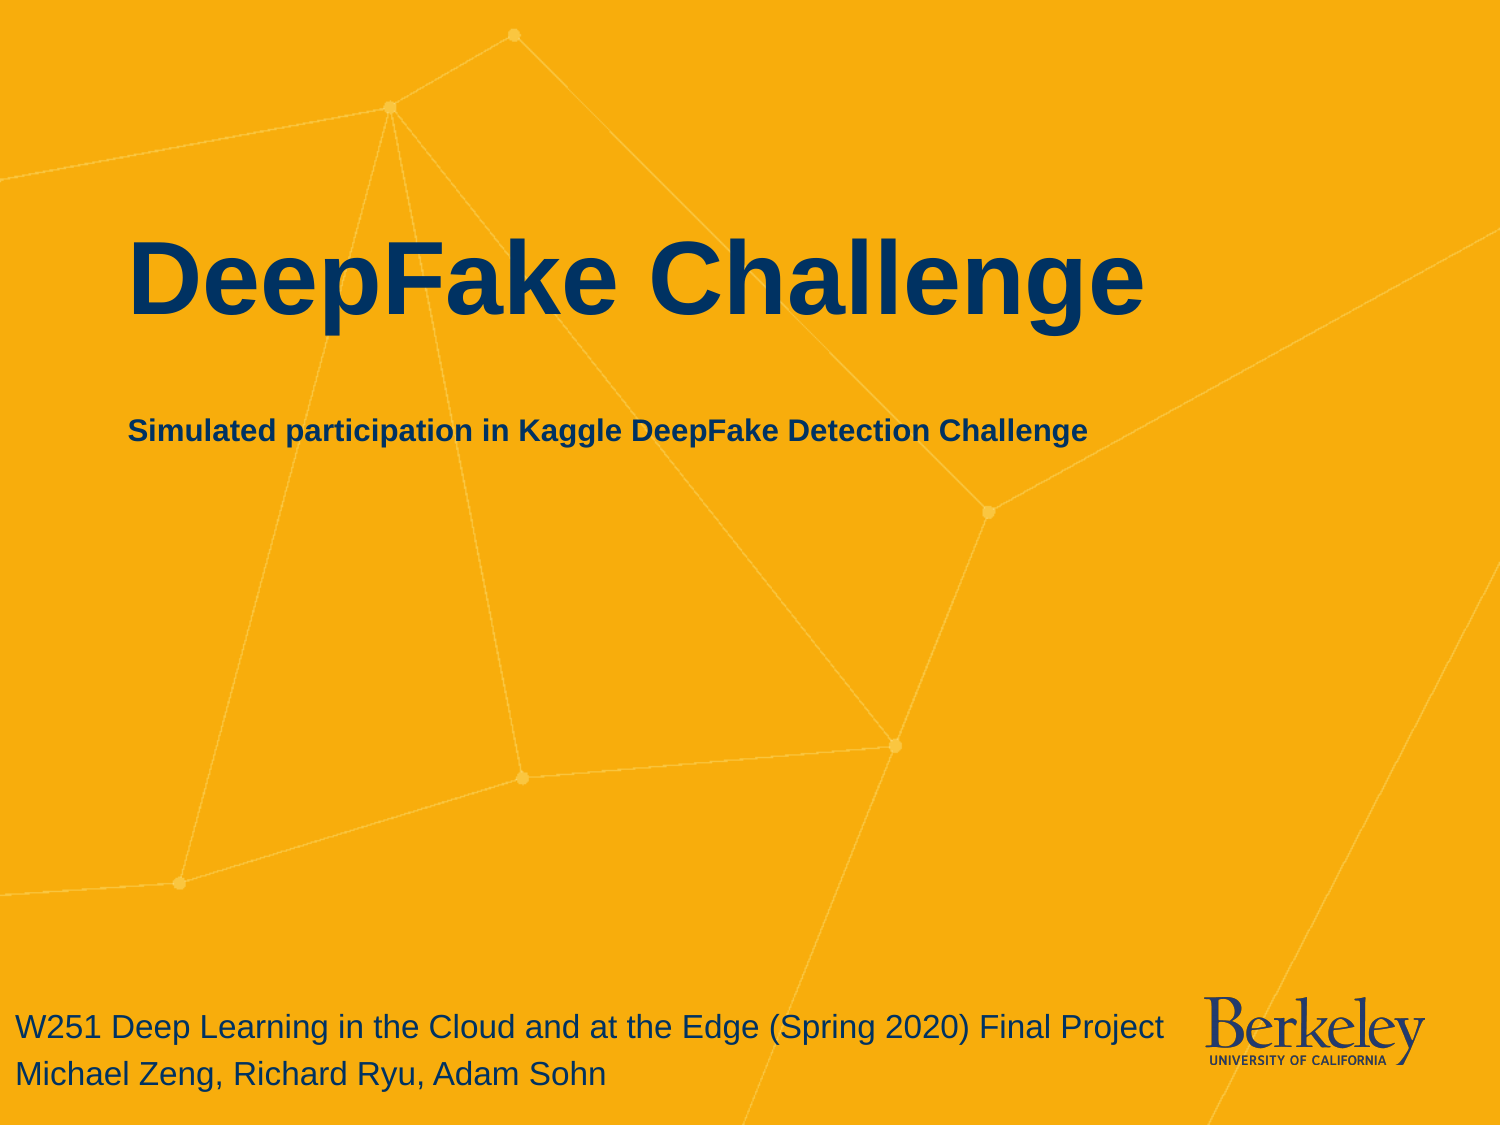

# DeepFake Challenge

Simulated participation in Kaggle DeepFake Detection Challenge

W251 Deep Learning in the Cloud and at the Edge (Spring 2020) Final Project

Michael Zeng, Richard Ryu, Adam Sohn